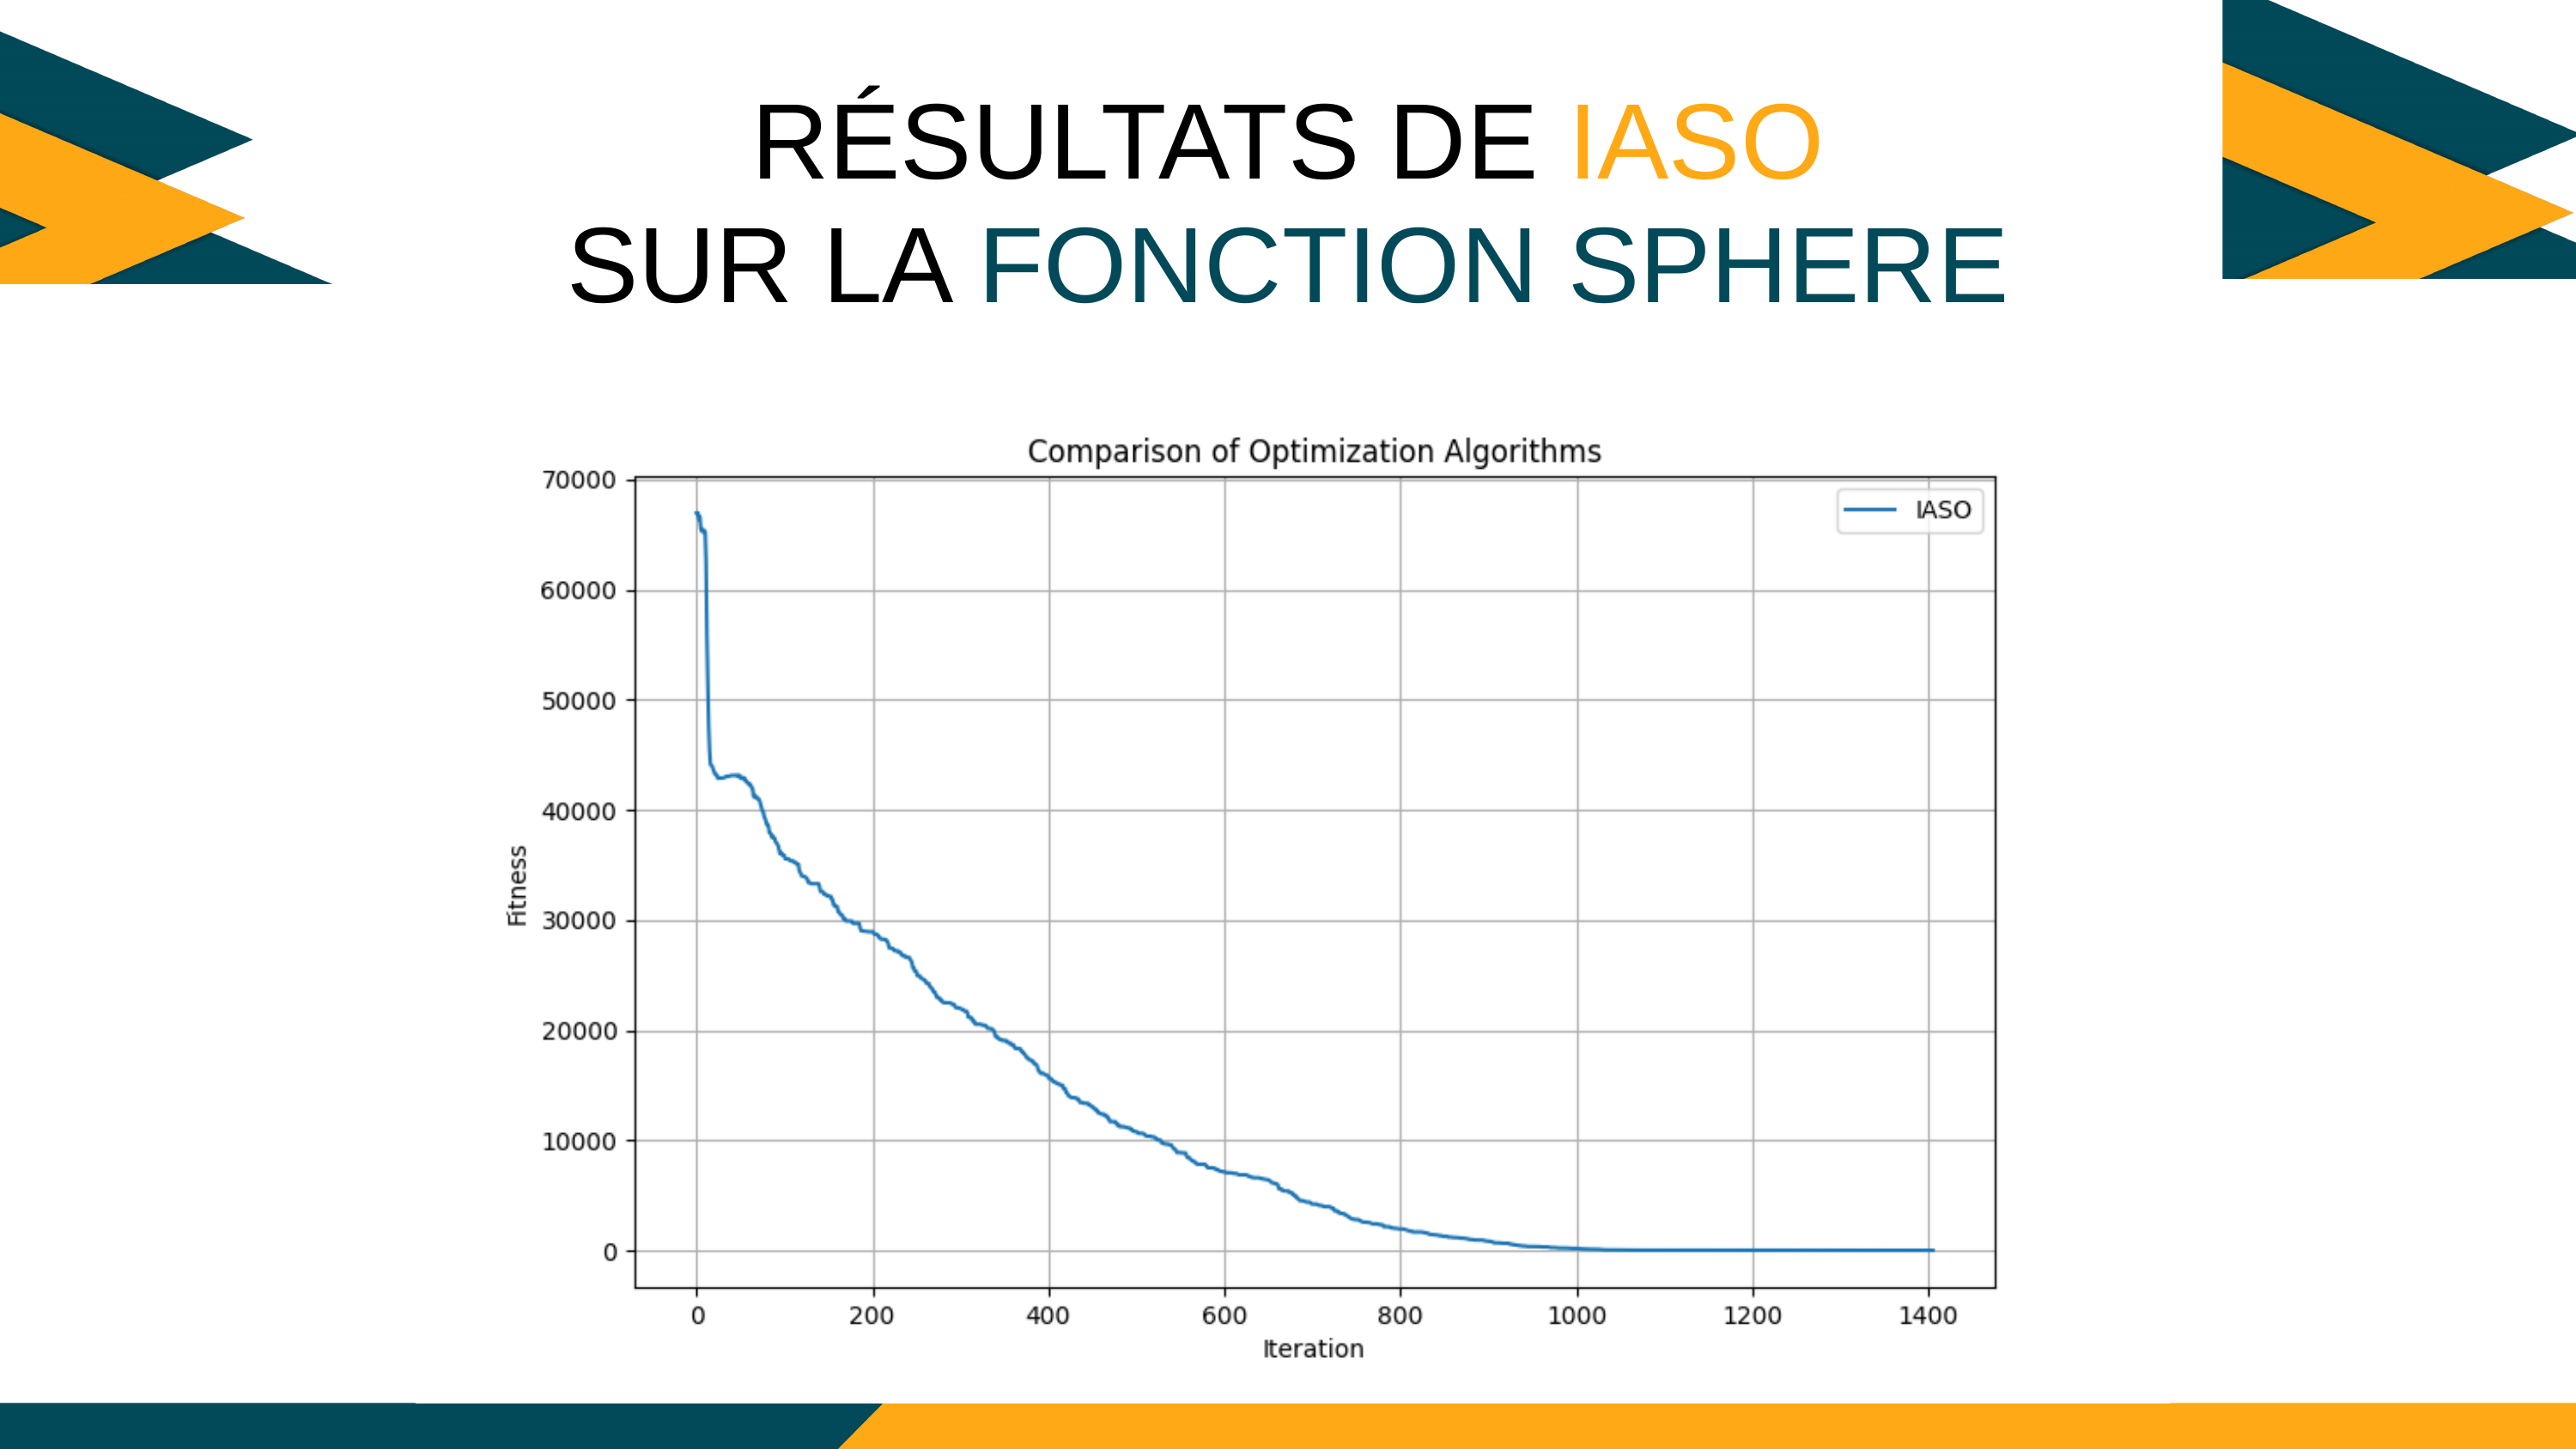

RÉSULTATS DE IASO
SUR LA FONCTION SPHERE